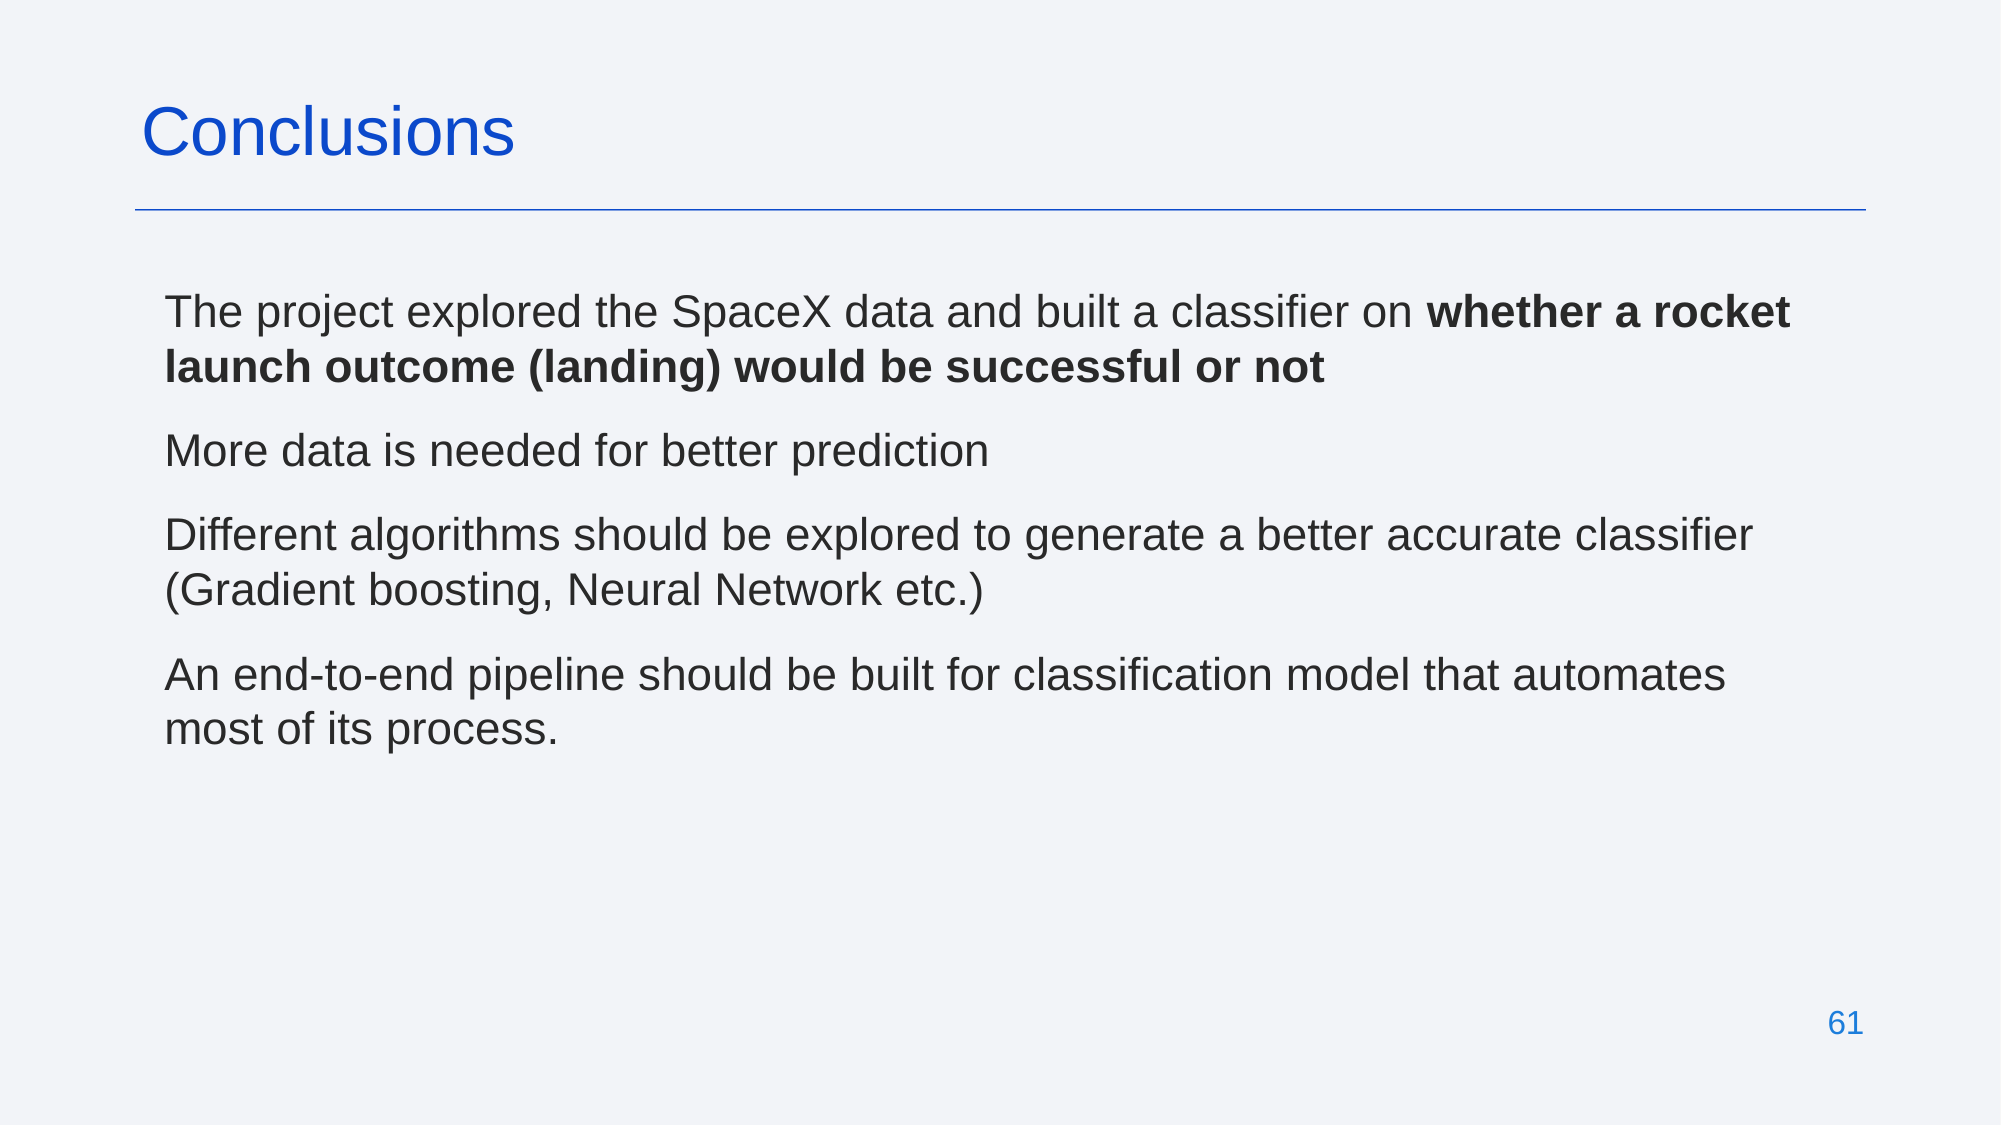

Conclusions
The project explored the SpaceX data and built a classifier on whether a rocket launch outcome (landing) would be successful or not
More data is needed for better prediction
Different algorithms should be explored to generate a better accurate classifier (Gradient boosting, Neural Network etc.)
An end-to-end pipeline should be built for classification model that automates most of its process.
61